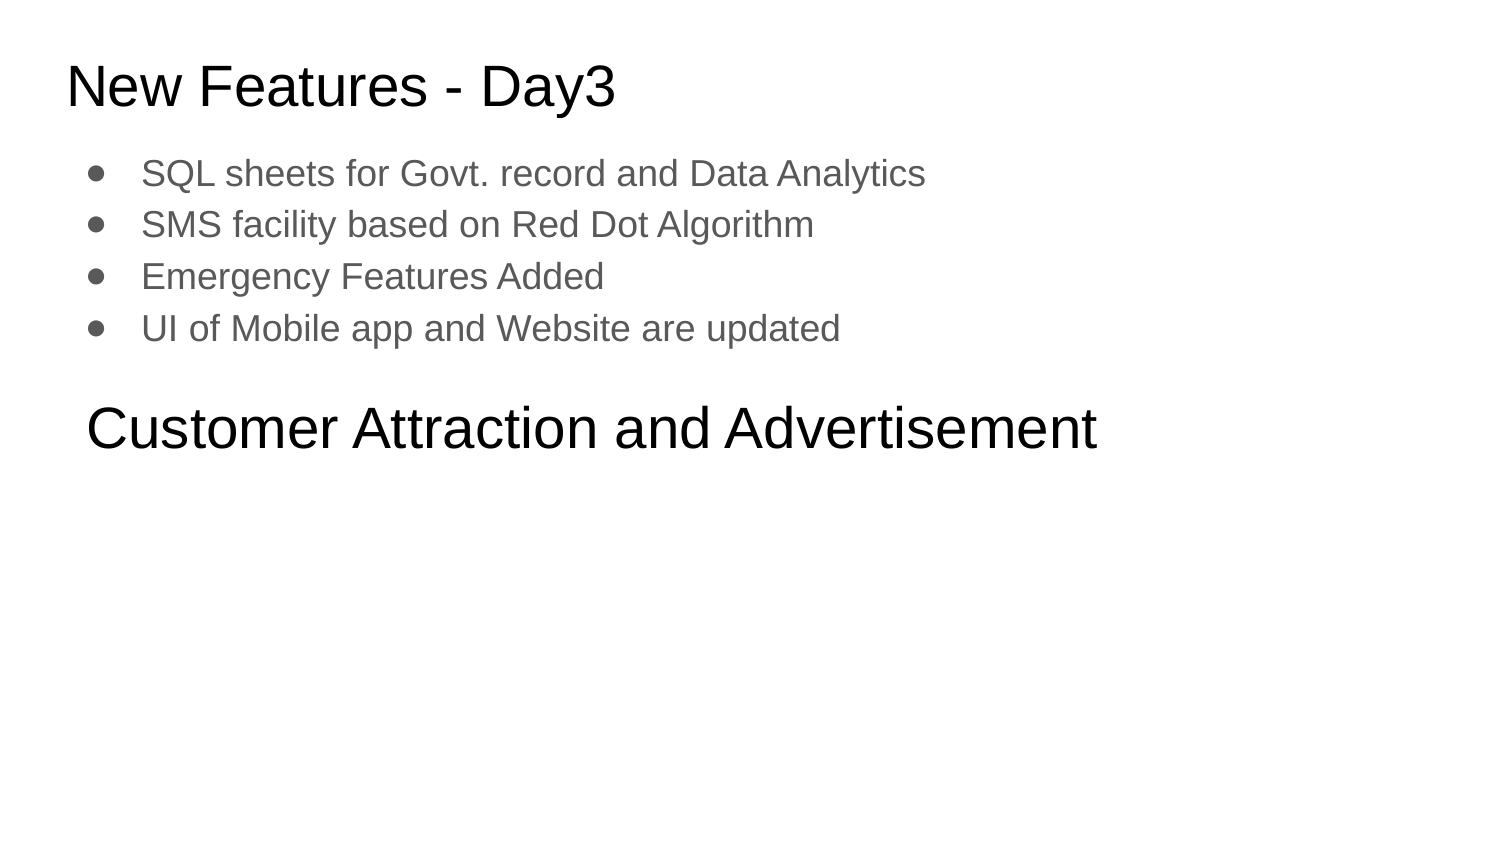

# New Features - Day3
SQL sheets for Govt. record and Data Analytics
SMS facility based on Red Dot Algorithm
Emergency Features Added
UI of Mobile app and Website are updated

Customer Attraction and Advertisement